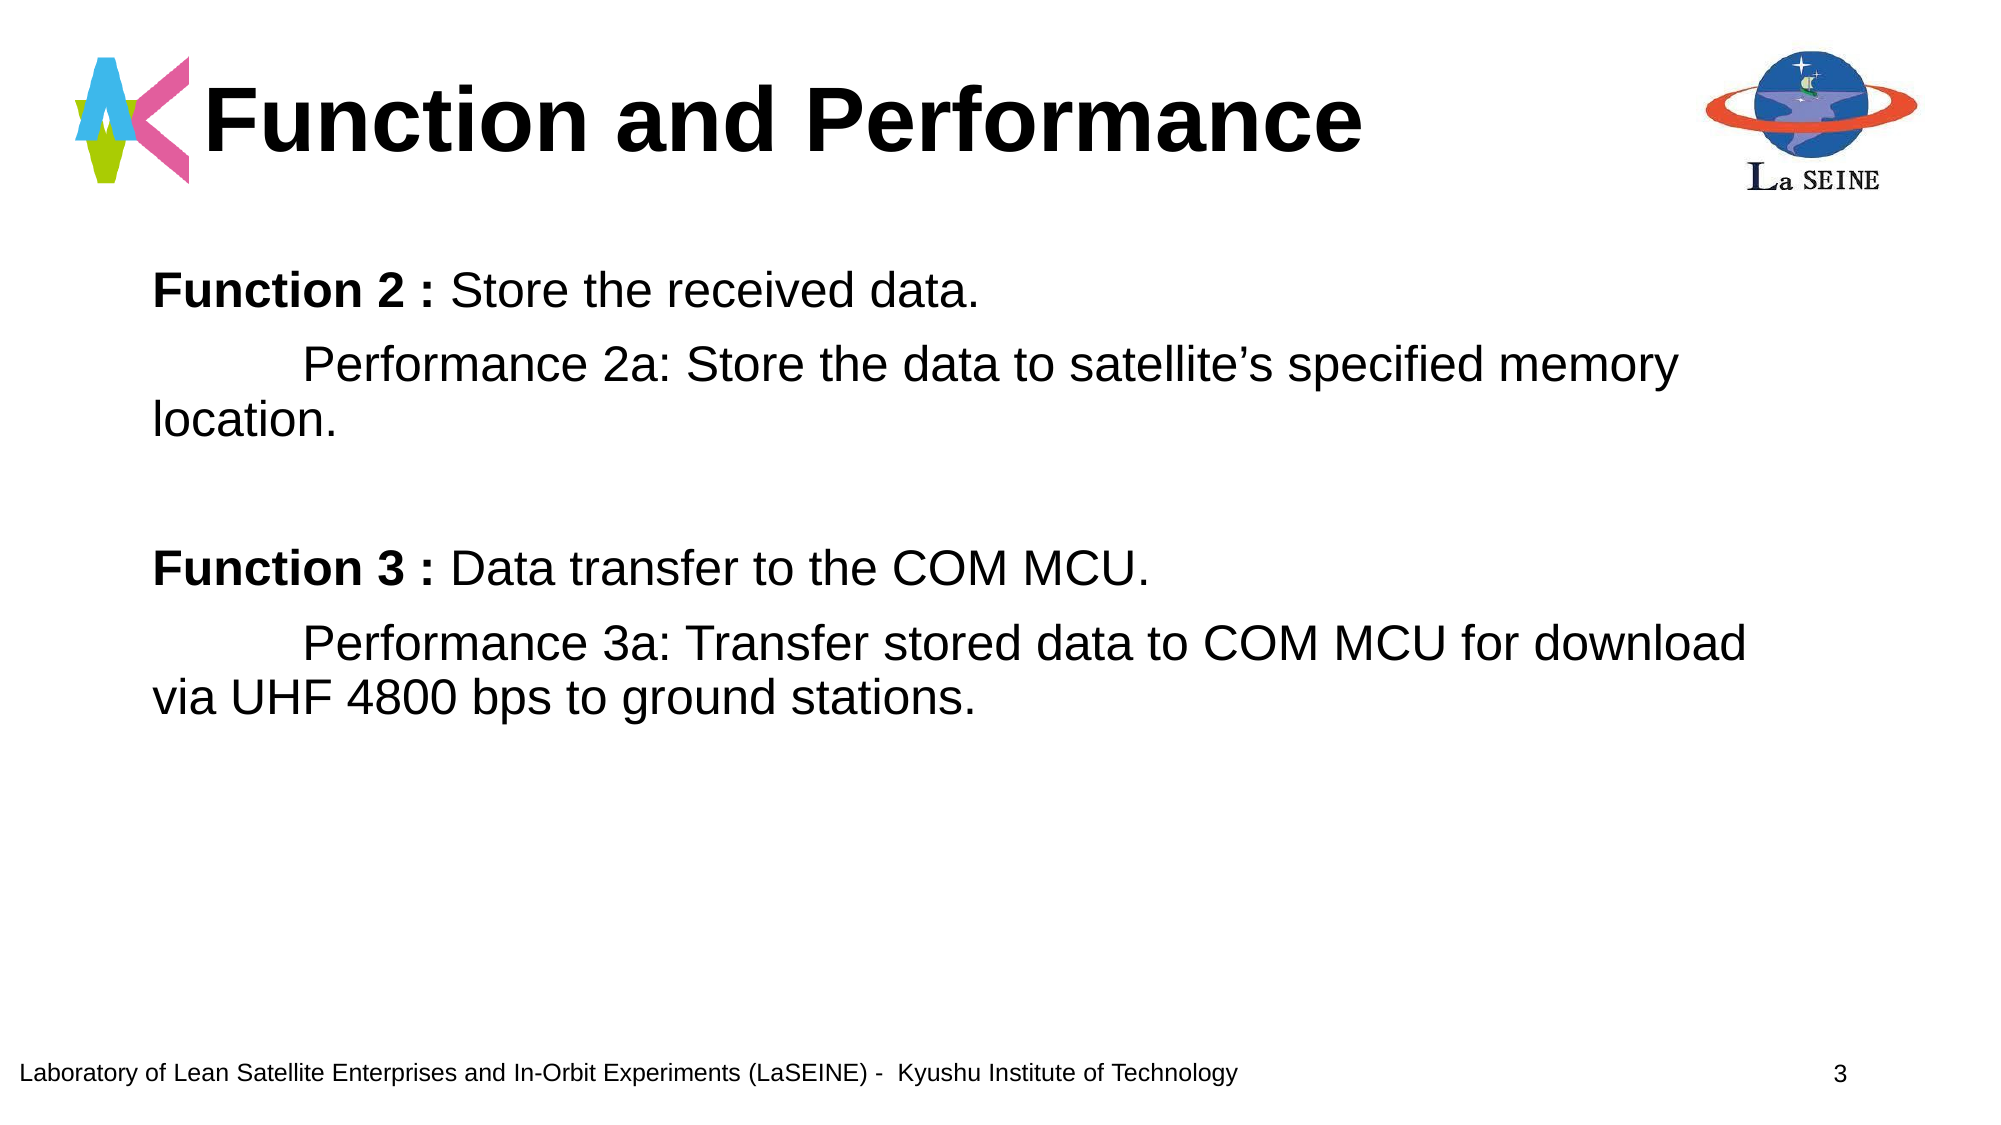

# Function and Performance
Function 2 : Store the received data.​
	Performance 2a: Store the data to satellite’s specified memory 	location.​

Function 3 : Data transfer to the COM MCU​.
	Performance 3a: Transfer stored data to COM MCU for download 	via UHF 4800 bps to ground stations.
3